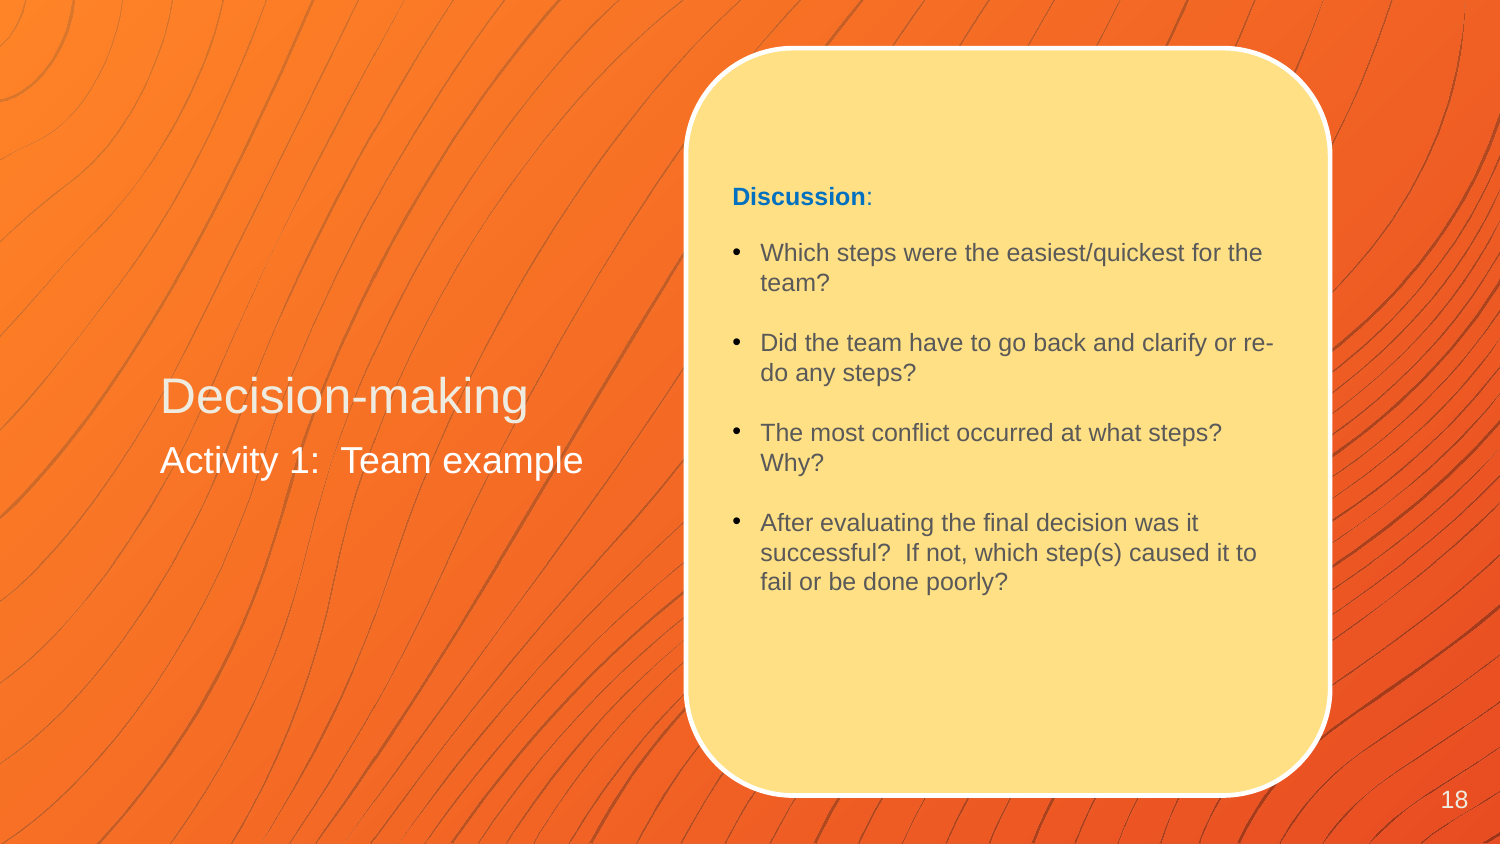

Discussion:

Which steps were the easiest/quickest for the team?

Did the team have to go back and clarify or re-do any steps?

The most conflict occurred at what steps?  Why?

After evaluating the final decision was it successful?  If not, which step(s) caused it to fail or be done poorly?
Decision-making
Activity 1:  Team example
18